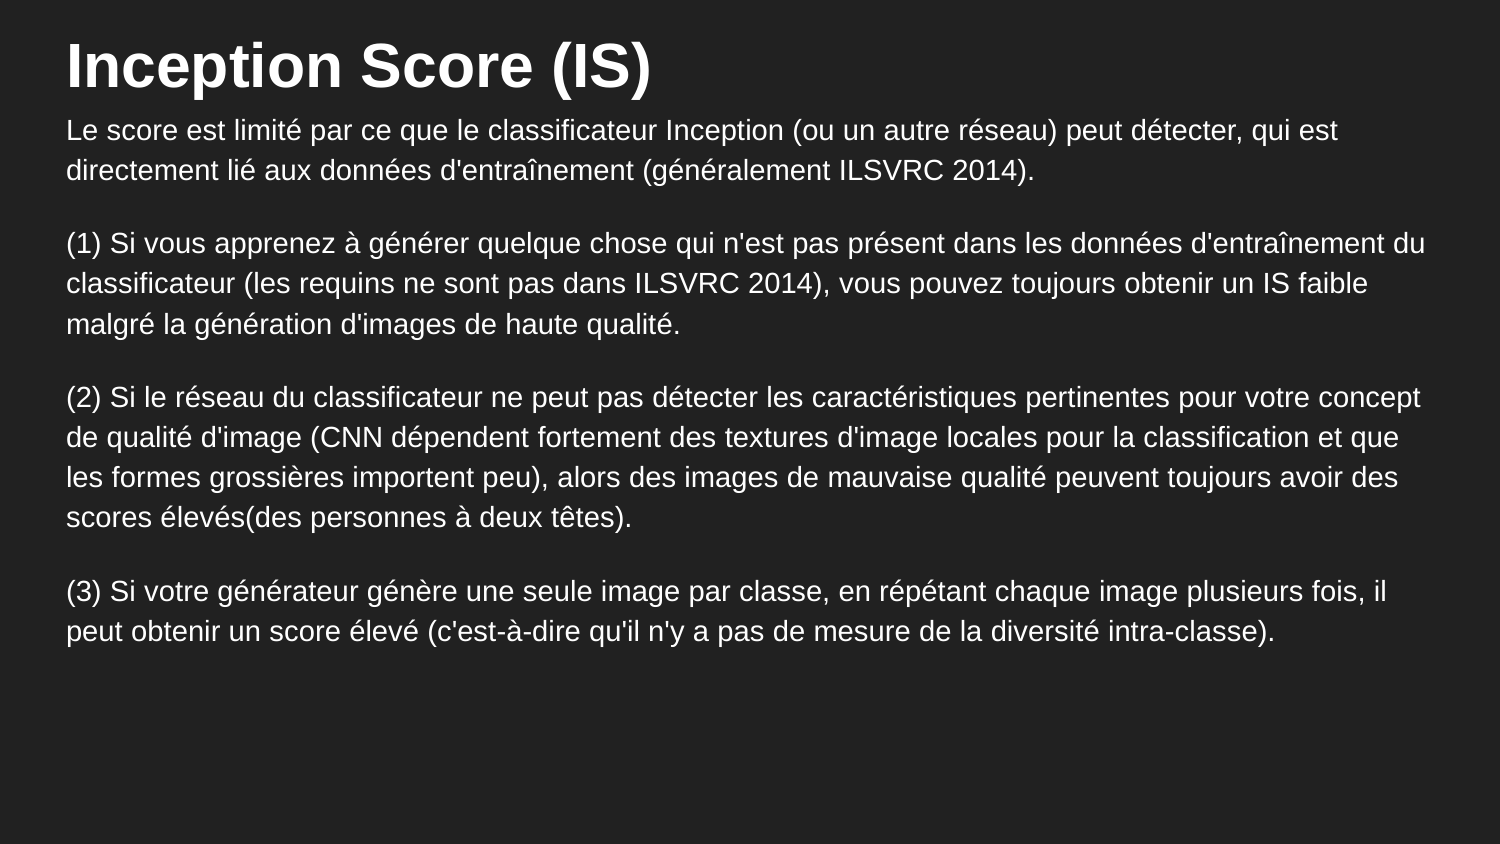

# Inception Score (IS)
Le score est limité par ce que le classificateur Inception (ou un autre réseau) peut détecter, qui est directement lié aux données d'entraînement (généralement ILSVRC 2014).
(1) Si vous apprenez à générer quelque chose qui n'est pas présent dans les données d'entraînement du classificateur (les requins ne sont pas dans ILSVRC 2014), vous pouvez toujours obtenir un IS faible malgré la génération d'images de haute qualité.
(2) Si le réseau du classificateur ne peut pas détecter les caractéristiques pertinentes pour votre concept de qualité d'image (CNN dépendent fortement des textures d'image locales pour la classification et que les formes grossières importent peu), alors des images de mauvaise qualité peuvent toujours avoir des scores élevés(des personnes à deux têtes).
(3) Si votre générateur génère une seule image par classe, en répétant chaque image plusieurs fois, il peut obtenir un score élevé (c'est-à-dire qu'il n'y a pas de mesure de la diversité intra-classe).